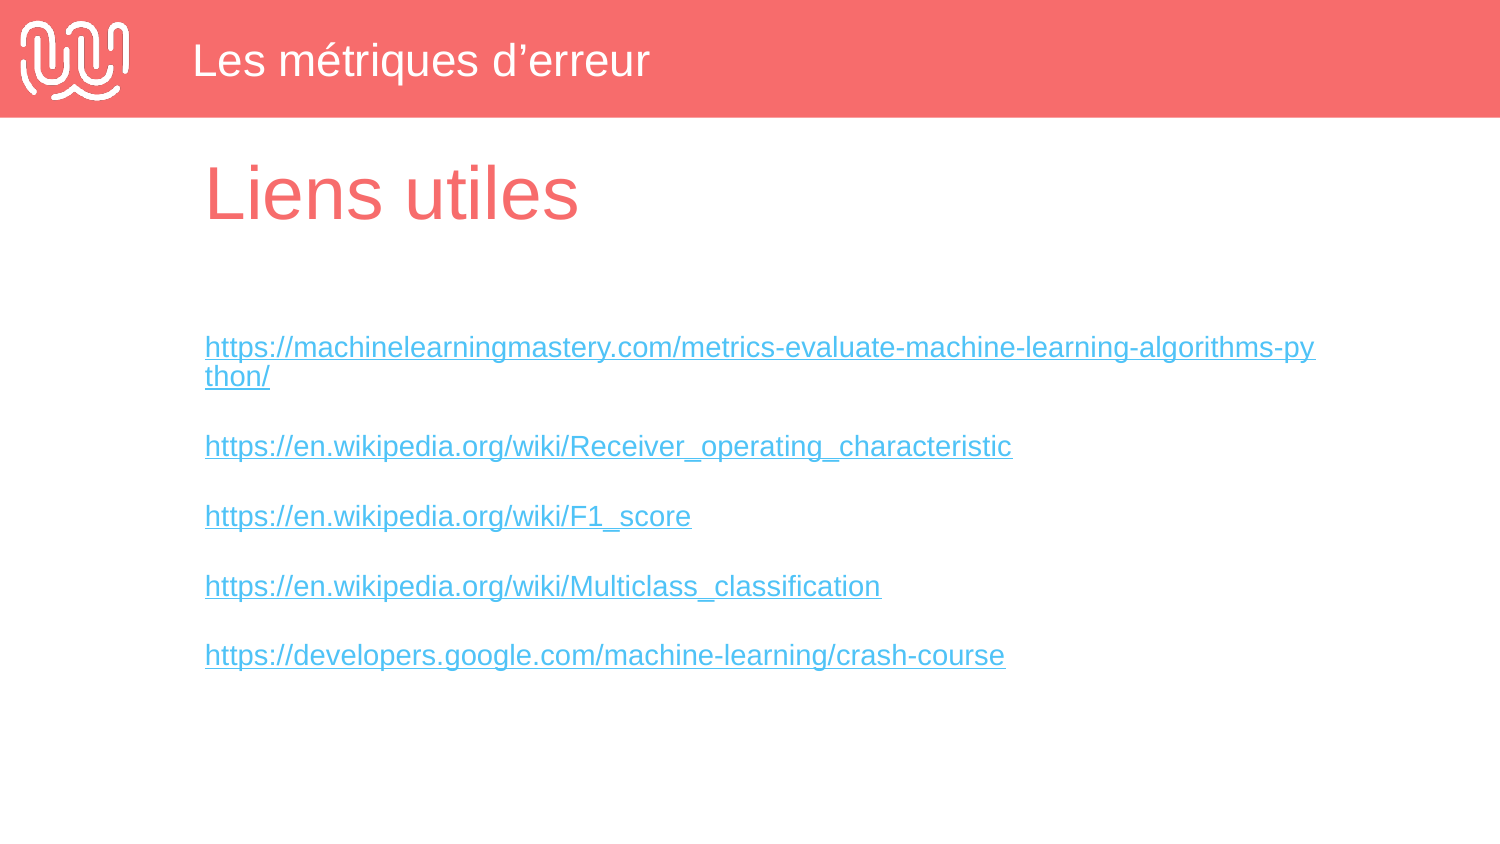

# Les métriques d’erreur

Liens utiles

https://machinelearningmastery.com/metrics-evaluate-machine-learning-algorithms-python/

https://en.wikipedia.org/wiki/Receiver_operating_characteristic

https://en.wikipedia.org/wiki/F1_score

https://en.wikipedia.org/wiki/Multiclass_classification

https://developers.google.com/machine-learning/crash-course